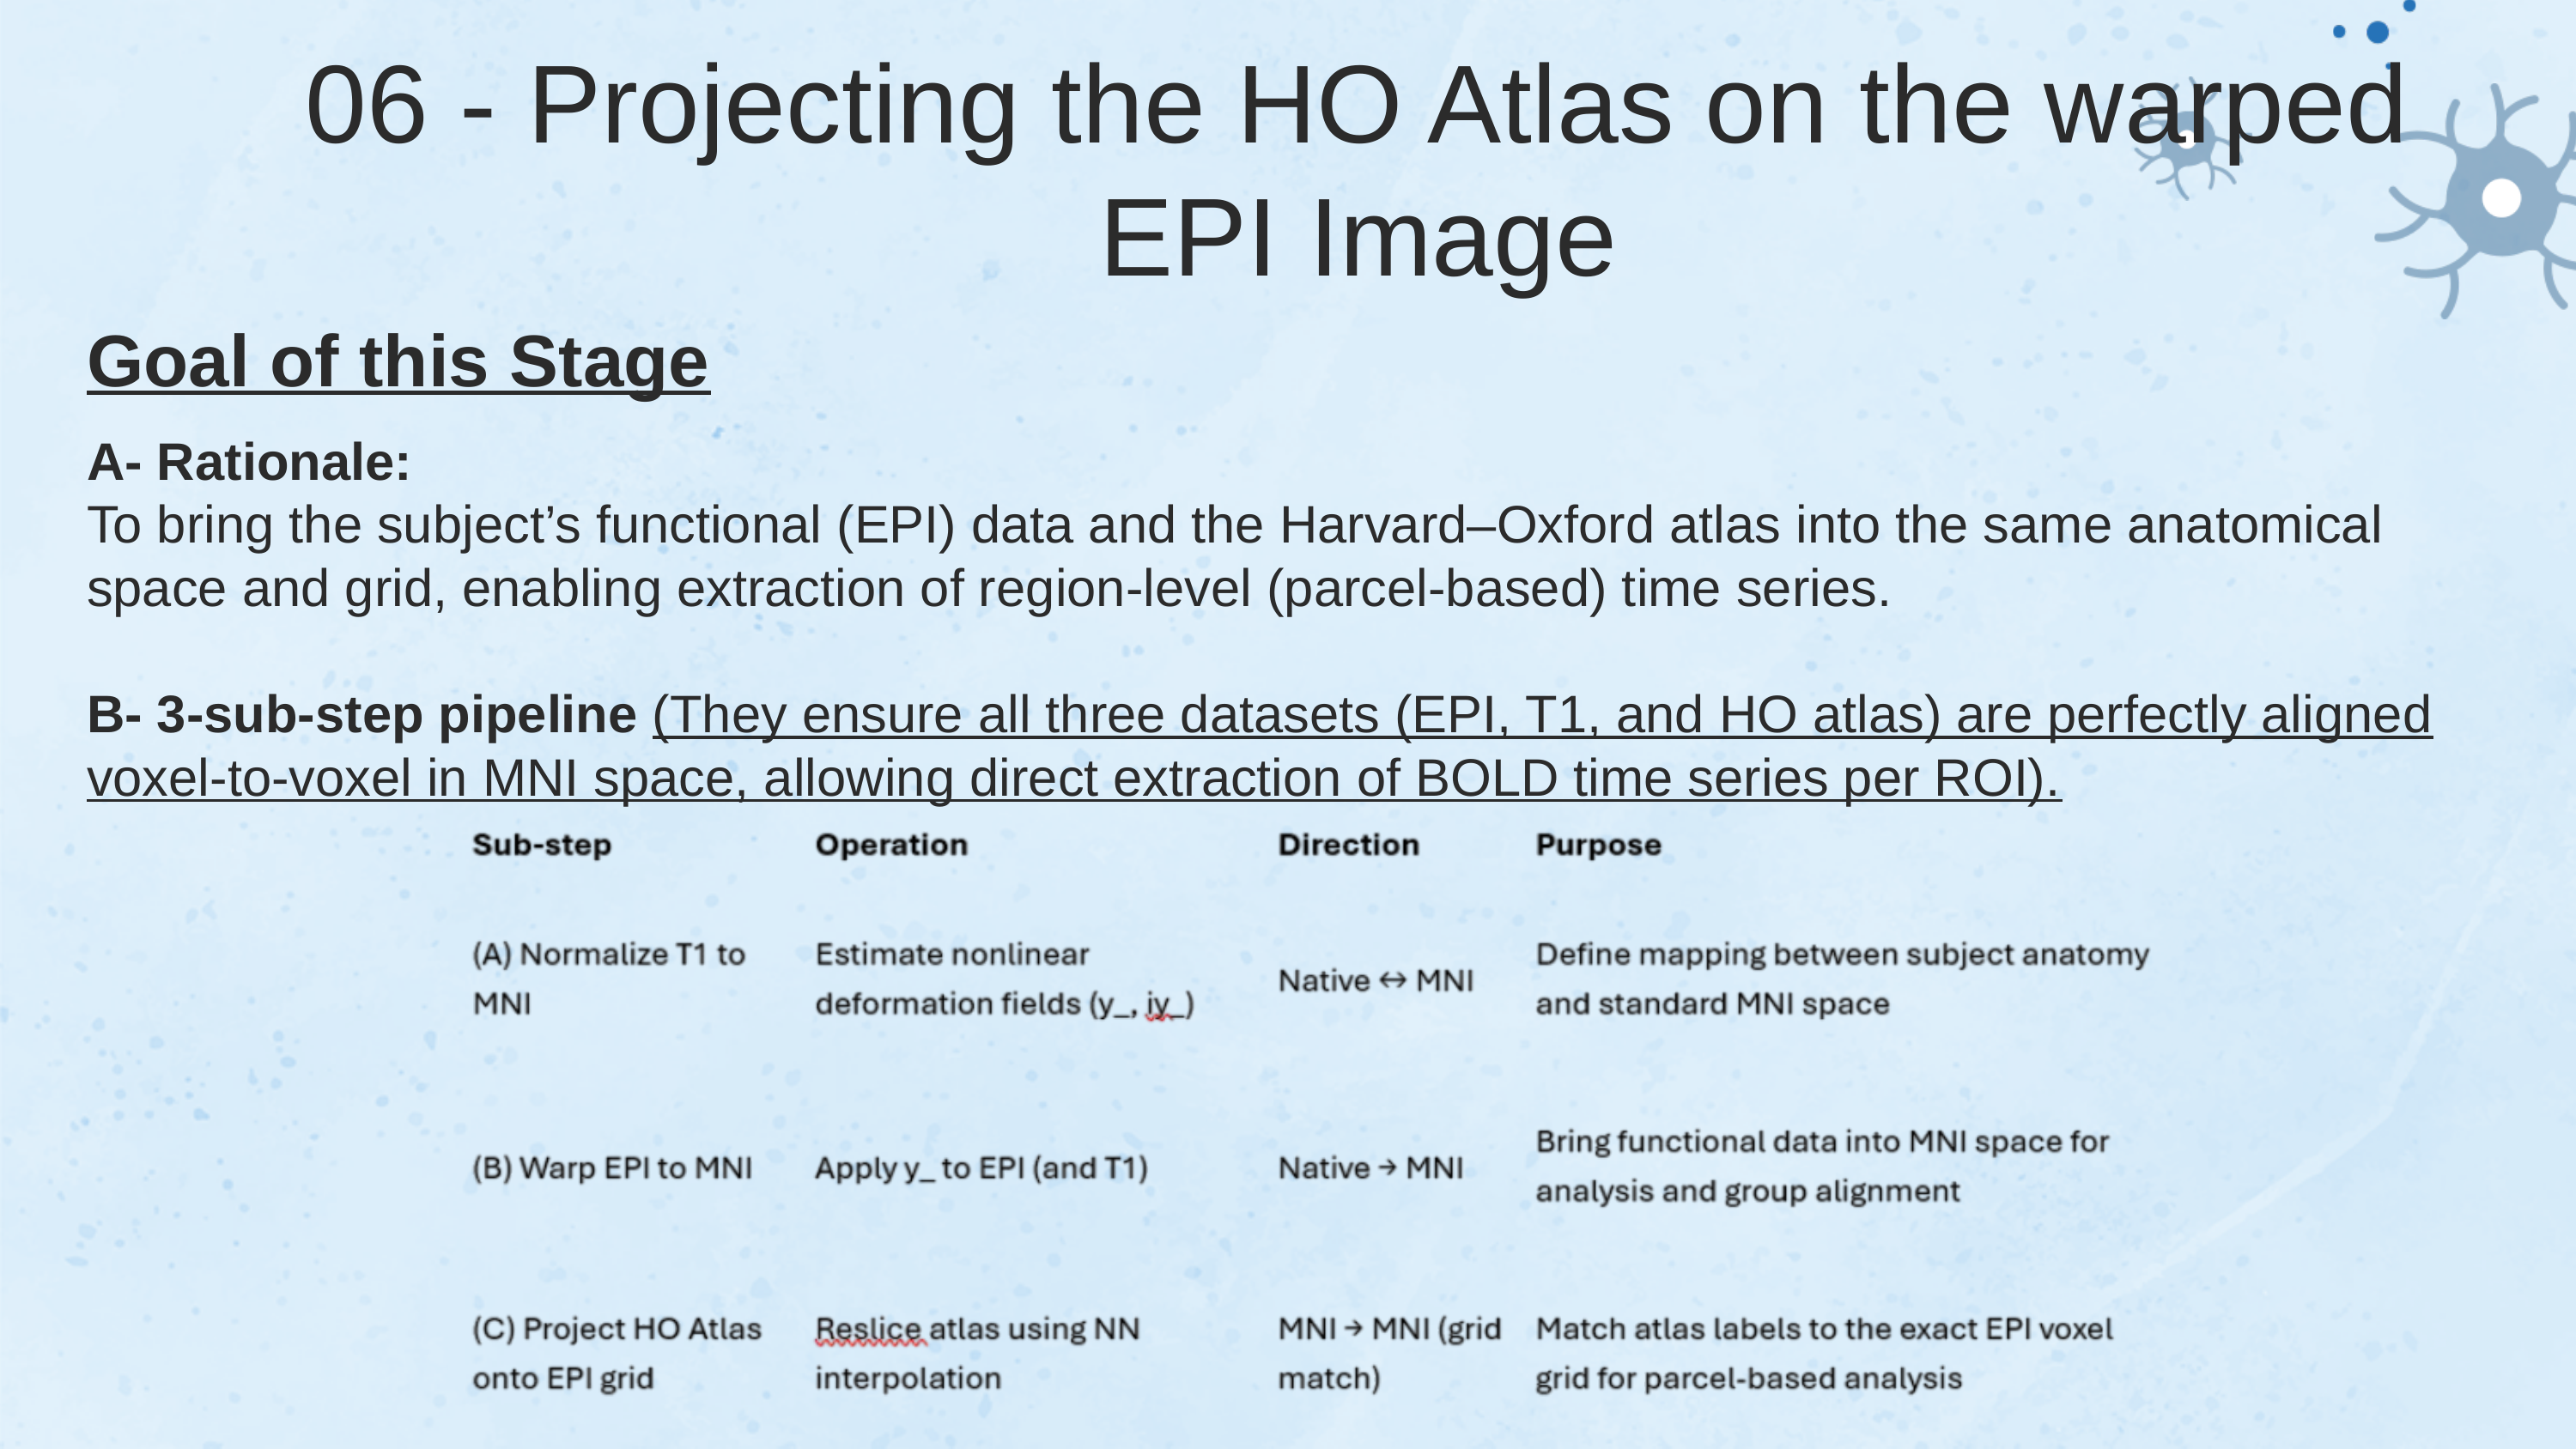

06 - Projecting the HO Atlas on the warped EPI Image

Goal of this Stage

A- Rationale:
To bring the subject’s functional (EPI) data and the Harvard–Oxford atlas into the same anatomical space and grid, enabling extraction of region-level (parcel-based) time series.

B- 3-sub-step pipeline (They ensure all three datasets (EPI, T1, and HO atlas) are perfectly aligned voxel-to-voxel in MNI space, allowing direct extraction of BOLD time series per ROI).